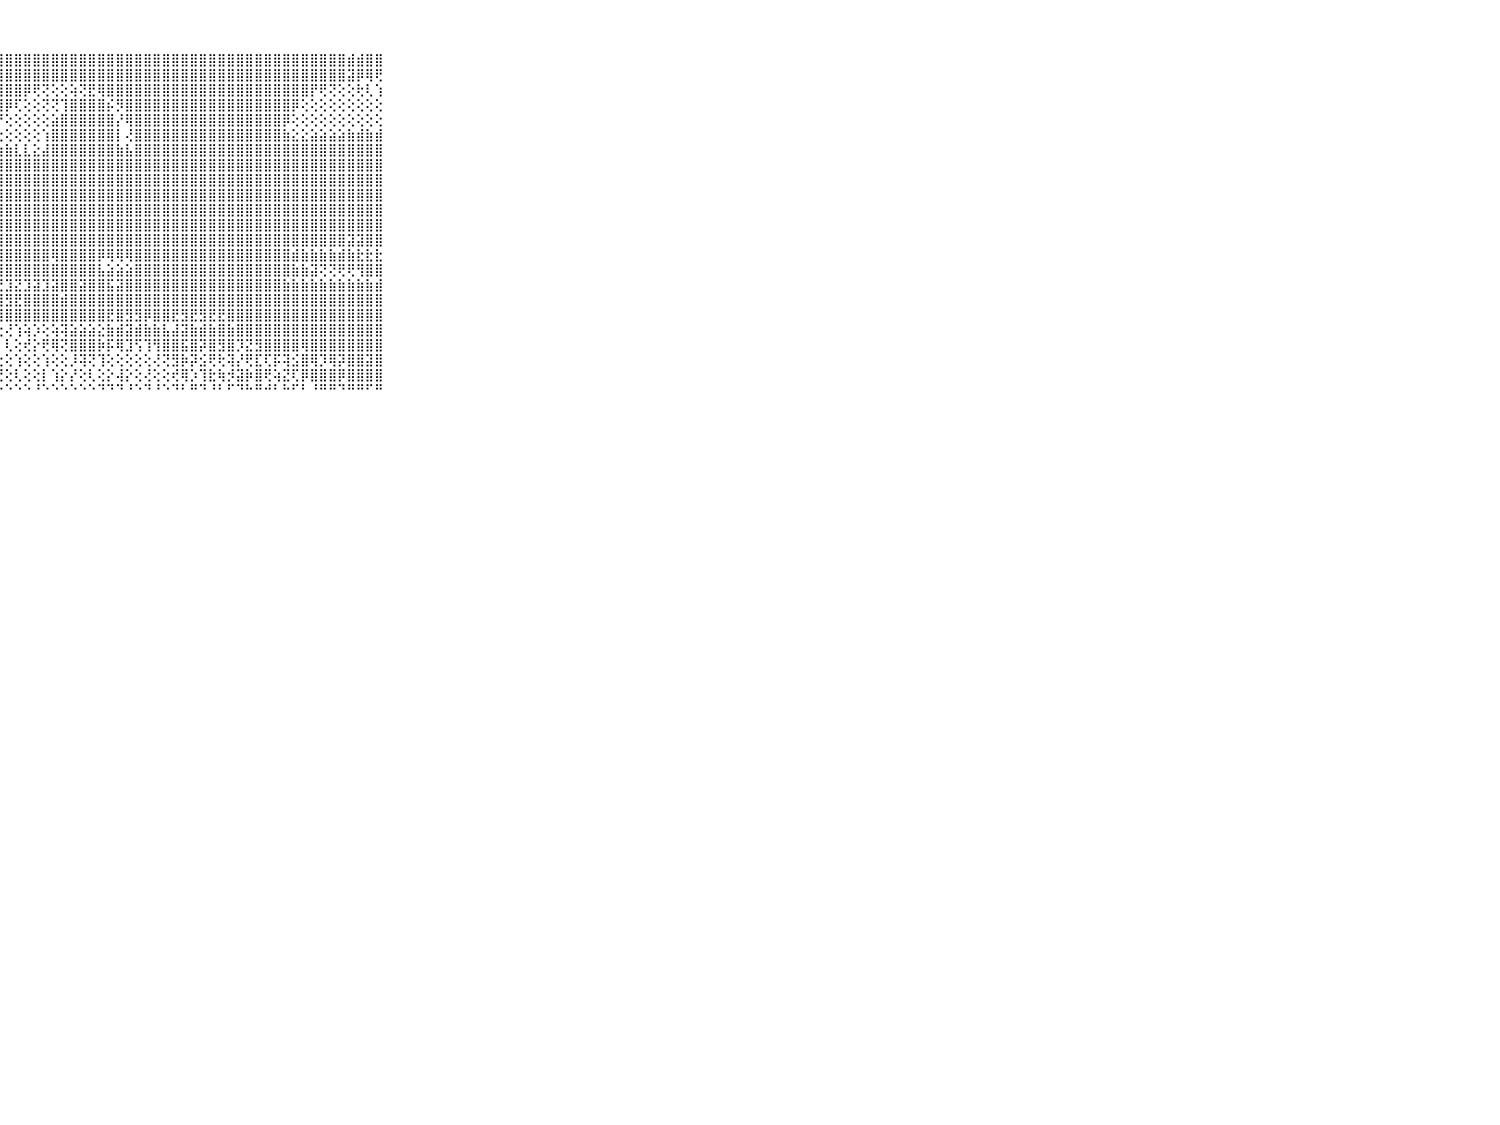

⠀⠀⠀⠀⠀⠀⠀⠀⠀⠀⠀⢸⣿⣿⣿⣿⣿⣿⣿⣿⣿⣿⣿⣿⣿⣿⣿⣿⣿⣿⣿⣿⣿⣿⣿⣿⣿⣿⣿⣿⣿⣿⣿⣿⣿⣿⣿⣿⣿⣿⣿⣿⣿⣿⣿⣿⣿⣿⣿⣿⣿⣿⣿⣿⣿⣾⣾⣿⣿⠀⠀⠀⠀⠀⠀⠀⠀⠀⠀⠀⠀
⠀⠀⠀⠀⠀⠀⠀⠀⠀⠀⠀⢸⣿⣿⣿⣿⣿⣿⣿⣿⣿⣿⣿⣿⣿⣿⣿⣿⣿⣿⣿⣿⣿⣿⣿⣿⣿⣿⣿⣿⣿⣿⣿⣿⣿⣿⣿⣿⣿⣿⣿⣿⣿⣿⣿⣿⣿⣿⣿⣿⣿⣿⣿⣿⣿⣽⡿⢿⢟⠀⠀⠀⠀⠀⠀⠀⠀⠀⠀⠀⠀
⠀⠀⠀⠀⠀⠀⠀⠀⠀⠀⠀⢸⣿⣿⣿⣿⣿⣿⣿⣿⣿⣿⣿⣿⣿⣿⣿⣿⣿⣿⡿⢟⢝⢕⢕⢵⢝⣟⢿⣿⣿⣿⣿⣿⣿⣿⣿⣿⣿⣿⣿⣿⣿⣿⣿⣿⣿⣿⣿⣿⣿⡟⢟⢝⢕⢕⢗⢇⢱⠀⠀⠀⠀⠀⠀⠀⠀⠀⠀⠀⠀
⠀⠀⠀⠀⠀⠀⠀⠀⠀⠀⠀⢸⣿⣿⣿⣿⣿⣿⣿⣿⣿⣿⣿⣿⣿⣿⣿⣿⡿⢏⢕⢕⢝⢝⢹⣿⣿⣿⣿⡮⡻⣿⣿⣿⣿⣿⣿⣿⣿⣿⣿⣿⣿⣿⣿⣿⣿⣿⣿⡿⢕⢕⢕⢕⢕⢕⢕⢕⢕⠀⠀⠀⠀⠀⠀⠀⠀⠀⠀⠀⠀
⠀⠀⠀⠀⠀⠀⠀⠀⠀⠀⠀⢸⣿⣿⣿⣿⣿⣿⣿⣿⣿⣿⣿⣿⣿⣿⣿⡟⢕⢕⢕⢕⢕⣵⣿⣿⣿⣿⣿⣿⡜⢿⣿⣿⣿⣿⣿⣿⣿⣿⣿⣿⣿⣿⣿⣿⣿⣿⡿⢕⢕⢕⢕⢕⢕⢕⢕⢕⢕⠀⠀⠀⠀⠀⠀⠀⠀⠀⠀⠀⠀
⠀⠀⠀⠀⠀⠀⠀⠀⠀⠀⠀⢸⣿⣿⣿⣿⣿⣿⣿⣿⣿⣿⣿⣿⣿⣿⣿⢕⢕⢕⢕⢕⢱⣿⣿⣿⣿⣿⣿⣿⡇⢜⣿⣿⣿⣿⣿⣿⣿⣿⣿⣿⣿⣿⣿⣿⣿⣿⣷⣕⣕⣵⣵⣵⣵⣷⣾⣷⣾⠀⠀⠀⠀⠀⠀⠀⠀⠀⠀⠀⠀
⠀⠀⠀⠀⠀⠀⠀⠀⠀⠀⠀⢸⣿⣿⣿⣿⣿⣿⣿⣿⣿⣿⣿⣿⣿⣿⣿⣷⣷⣇⣇⣕⣼⣿⣿⣿⣿⣿⣿⣿⣷⣧⣿⣿⣿⣿⣿⣿⣿⣿⣿⣿⣿⣿⣿⣿⣿⣿⣿⣿⣿⣿⣿⣿⣿⣿⣿⣿⣿⠀⠀⠀⠀⠀⠀⠀⠀⠀⠀⠀⠀
⠀⠀⠀⠀⠀⠀⠀⠀⠀⠀⠀⢸⣿⣿⣿⣿⣿⢕⢜⢝⢿⣿⣿⣿⣿⣿⣿⣿⣿⣿⣿⣿⣿⣿⣿⣿⣿⣿⣿⣿⣿⣿⣿⣿⣿⣿⣿⣿⣿⣿⣿⣿⣿⣿⣿⣿⣿⣿⣿⣿⣿⣿⣿⣿⣿⣿⣿⣿⣿⠀⠀⠀⠀⠀⠀⠀⠀⠀⠀⠀⠀
⠀⠀⠀⠀⠀⠀⠀⠀⠀⠀⠀⢸⣿⣿⣿⢿⢿⢟⢕⢸⢿⣿⣿⣿⣿⣿⣿⣿⣿⣿⣿⣿⣿⣿⣿⣿⣿⣿⣿⣿⣿⣿⣿⣿⣿⣿⣿⣿⣿⣿⣿⣿⣿⣿⣿⣿⣿⣿⣿⣿⣿⣿⣿⣿⣿⣿⣿⣿⣿⠀⠀⠀⠀⠀⠀⠀⠀⠀⠀⠀⠀
⠀⠀⠀⠀⠀⠀⠀⠀⠀⠀⠀⢸⣿⡯⢕⢕⢕⢕⢕⢕⢕⢜⢻⣿⣿⣿⣿⣿⣿⣿⣿⣿⣿⣿⣿⣿⣿⣿⣿⣿⣿⣿⣿⣿⣿⣿⣿⣿⣿⣿⣿⣿⣿⣿⣿⣿⣿⣿⣿⣿⣿⣿⣿⣿⣿⣿⣿⣿⣿⠀⠀⠀⠀⠀⠀⠀⠀⠀⠀⠀⠀
⠀⠀⠀⠀⠀⠀⠀⠀⠀⠀⠀⢜⢝⣵⣵⣇⡕⢕⢕⢕⢕⢱⣿⣿⣿⣿⣿⣿⣿⣿⣿⣿⣿⣿⣿⣿⣿⣿⣿⣿⣿⣿⣿⣿⣿⣿⣿⣿⣿⣿⣿⣿⣿⣿⣿⣿⣿⣿⣿⣿⣿⣿⣿⣿⣿⣿⣿⣿⣿⠀⠀⠀⠀⠀⠀⠀⠀⠀⠀⠀⠀
⠀⠀⠀⠀⠀⠀⠀⠀⠀⠀⠀⢸⣿⣿⡿⢏⢕⢕⢕⢕⢕⣺⣿⣿⣿⣿⣿⣿⣿⣿⣿⣿⣿⣿⣿⣿⣿⣿⣿⣿⣿⣿⣿⣿⣿⣿⣿⣿⣿⣿⣿⣿⣿⣿⣿⣿⣿⣿⣿⣿⣿⣿⣿⣿⣿⣿⣿⣿⣿⠀⠀⠀⠀⠀⠀⠀⠀⠀⠀⠀⠀
⠀⠀⠀⠀⠀⠀⠀⠀⠀⠀⠀⠸⠟⢕⢕⢕⣕⣱⣵⡕⢱⣿⣿⣿⣿⣿⣿⣿⣿⣿⣿⣿⣿⣿⣿⣿⣿⣿⣿⣿⣿⣿⣿⣿⣿⣿⣿⣿⣿⣿⣿⣿⣿⣿⣿⣿⣿⣿⣿⣿⣿⣿⣿⣿⣿⣽⣽⣿⣿⠀⠀⠀⠀⠀⠀⠀⠀⠀⠀⠀⠀
⠀⠀⠀⠀⠀⠀⠀⠀⠀⠀⠀⠀⢕⣱⣿⣿⣿⣿⣿⣿⣿⣯⣝⢟⢿⣿⣿⣿⣿⣿⣿⣿⣿⢿⣿⣿⣿⣿⡿⢿⢿⢿⣿⣿⣿⣿⣿⣿⣿⣿⣿⣿⣿⣿⣿⣿⣿⣿⣿⣾⣷⣷⣷⣷⣾⣷⣗⣗⣗⠀⠀⠀⠀⠀⠀⠀⠀⠀⠀⠀⠀
⠀⠀⠀⠀⠀⠀⠀⠀⠀⠀⠀⢱⣕⡜⢏⢹⢿⣿⣟⣿⣿⣿⣿⣷⣵⡟⢟⢻⣿⣿⣿⣿⣿⣿⣿⣿⣿⣿⣧⣵⣵⣵⣿⣿⣿⣿⣿⣿⣿⣿⣿⣿⣿⣿⣿⣿⣿⣿⣿⣷⣷⣽⢝⢝⢟⢟⢻⣿⣿⠀⠀⠀⠀⠀⠀⠀⠀⠀⠀⠀⠀
⠀⠀⠀⠀⠀⠀⠀⠀⠀⠀⠀⢘⣕⡕⢅⢐⣔⡕⣝⢝⣯⡹⡝⡝⣝⣕⣕⣝⣹⣝⣹⣽⣹⣽⣿⣿⣽⣿⣿⣯⣽⣿⣿⣿⣿⣿⣿⣿⣿⣿⣿⣿⣿⣿⣿⣿⣿⣿⣷⣷⣷⣷⣷⣷⣷⣷⣷⣷⣾⠀⠀⠀⠀⠀⠀⠀⠀⠀⠀⠀⠀
⠀⠀⠀⠀⠀⠀⠀⠀⠀⠀⠀⢜⣿⣵⣮⣽⢿⣿⣟⡟⣿⢟⣻⣿⣿⣟⣿⣿⣻⣟⣿⣿⣿⣿⣾⣿⣿⣿⣿⣿⣿⣿⣿⣿⣿⣿⣿⣿⣿⣿⣿⣿⣿⣿⣿⣿⣿⣿⣿⣿⣿⣿⣿⣿⣿⣿⣿⣿⣿⠀⠀⠀⠀⠀⠀⠀⠀⠀⠀⠀⠀
⠀⠀⠀⠀⠀⠀⠀⠀⠀⠀⠀⢸⡿⡿⣿⣿⣿⣿⣿⣿⣿⣿⣿⣿⣿⣿⣿⣿⣿⣿⣿⣿⣿⣿⣿⣿⣿⣿⣿⣟⣿⣻⣻⡿⣿⣿⣟⣻⣟⣻⣟⣟⣿⣿⣿⣿⣿⣿⣿⣿⣿⣿⣿⣿⣿⣿⣿⣿⣿⠀⠀⠀⠀⠀⠀⠀⠀⠀⠀⠀⠀
⠀⠀⠀⠀⠀⠀⠀⠀⠀⠀⠀⢜⣟⢟⢟⢟⢟⢟⢟⣟⣟⣇⡟⢕⢕⢕⢕⣕⢜⢱⢵⡱⢕⢵⢽⣵⣵⣵⣕⣷⣾⣽⣾⣷⣷⣧⣼⣽⣷⣾⣷⣿⣷⣿⣿⣿⣿⣿⣿⣿⣿⣿⣿⣿⣿⣿⣿⣿⣿⠀⠀⠀⠀⠀⠀⠀⠀⠀⠀⠀⠀
⠀⠀⠀⠀⠀⠀⠀⠀⠀⠀⠀⢁⢇⢕⢕⢕⣕⣕⣗⣕⡇⣱⢕⢕⢵⢱⣧⡇⢇⢕⢞⡕⢟⢿⢝⣿⣿⣿⡷⡯⢿⣹⢫⢹⢻⣿⣿⣯⣿⡽⣿⣻⣿⡹⣝⣻⣿⣿⣿⣿⢿⣿⣿⣿⣿⣿⣿⣿⣿⠀⠀⠀⠀⠀⠀⠀⠀⠀⠀⠀⠀
⠀⠀⠀⠀⠀⠀⠀⠀⠀⠀⠀⢔⢕⢕⢇⢕⢎⢏⡜⢜⢕⢎⢕⢕⢕⢕⢕⢕⢕⢱⢕⢕⢱⢕⢕⡸⢽⢝⢹⢕⢕⢕⢕⢕⢜⢝⣻⡷⡽⣪⢟⢗⢽⡜⢟⣏⢏⡯⢽⣪⣿⢿⡹⢿⡽⣿⣿⣽⣿⠀⠀⠀⠀⠀⠀⠀⠀⠀⠀⠀⠀
⠀⠀⠀⠀⠀⠀⠀⠀⠀⠀⠀⢕⢗⢎⢕⢜⢇⡕⢕⢕⢕⢕⢕⢕⢕⢕⡕⢜⢕⢇⢕⢕⡇⢱⡕⡜⢕⢇⢕⡕⢼⡕⢕⢜⢕⢕⢞⢿⡱⢹⣗⢷⡺⣽⡷⣿⢟⢵⣝⢏⡿⣿⣿⣿⡿⣿⣿⣿⣿⠀⠀⠀⠀⠀⠀⠀⠀⠀⠀⠀⠀
⠀⠀⠀⠀⠀⠀⠀⠀⠀⠀⠀⠁⠑⠑⠑⠑⠑⠑⠑⠑⠑⠑⠑⠘⠑⠑⠑⠑⠑⠑⠑⠘⠑⠑⠑⠑⠑⠑⠙⠙⠙⠘⠑⠙⠘⠑⠙⠃⠛⠙⠘⠃⠋⠙⠓⠛⠚⠃⠓⠋⠃⠘⠛⠛⠙⠛⠛⠋⠛⠀⠀⠀⠀⠀⠀⠀⠀⠀⠀⠀⠀